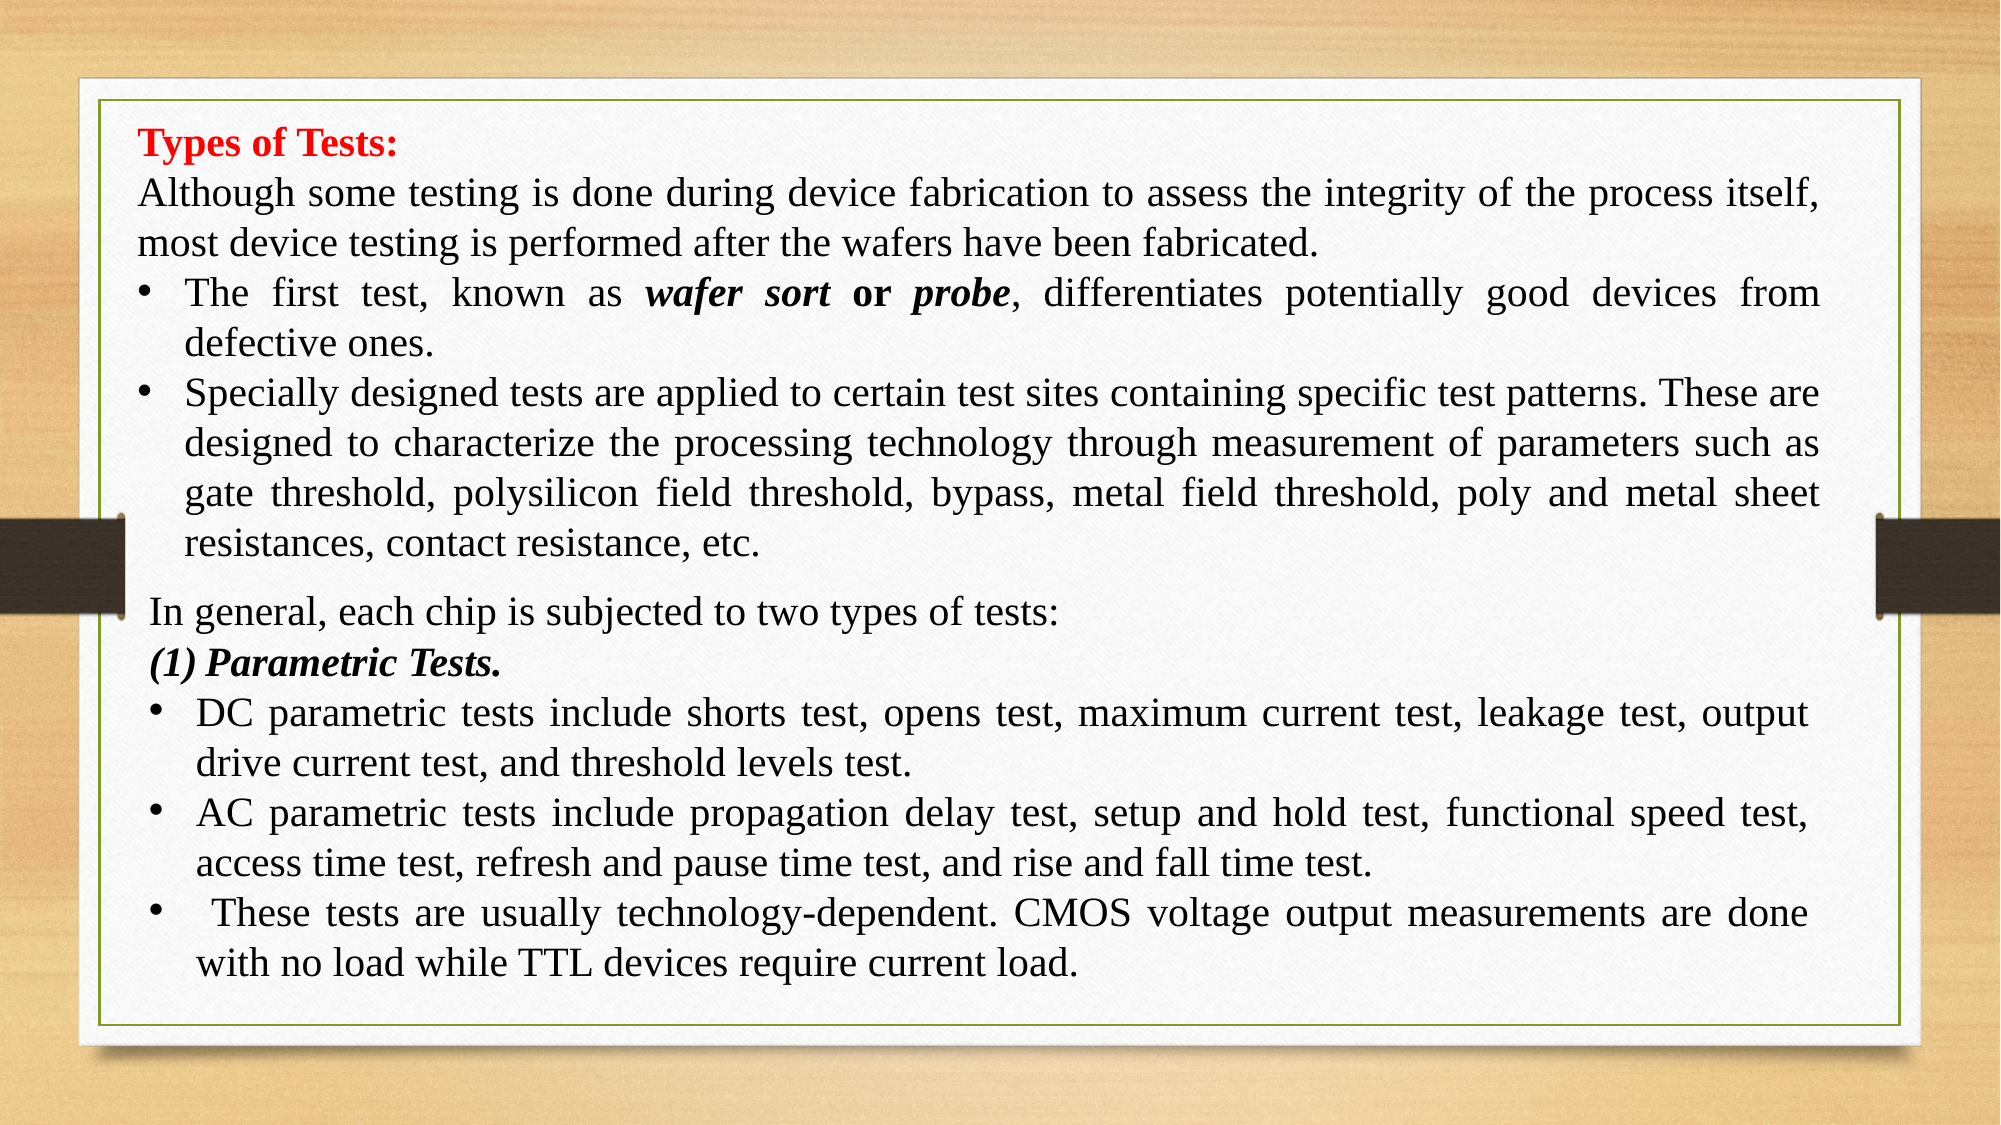

Types of Tests:
Although some testing is done during device fabrication to assess the integrity of the process itself, most device testing is performed after the wafers have been fabricated.
The first test, known as wafer sort or probe, differentiates potentially good devices from defective ones.
Specially designed tests are applied to certain test sites containing specific test patterns. These are designed to characterize the processing technology through measurement of parameters such as gate threshold, polysilicon field threshold, bypass, metal field threshold, poly and metal sheet resistances, contact resistance, etc.
In general, each chip is subjected to two types of tests:
Parametric Tests.
DC parametric tests include shorts test, opens test, maximum current test, leakage test, output drive current test, and threshold levels test.
AC parametric tests include propagation delay test, setup and hold test, functional speed test, access time test, refresh and pause time test, and rise and fall time test.
 These tests are usually technology-dependent. CMOS voltage output measurements are done with no load while TTL devices require current load.